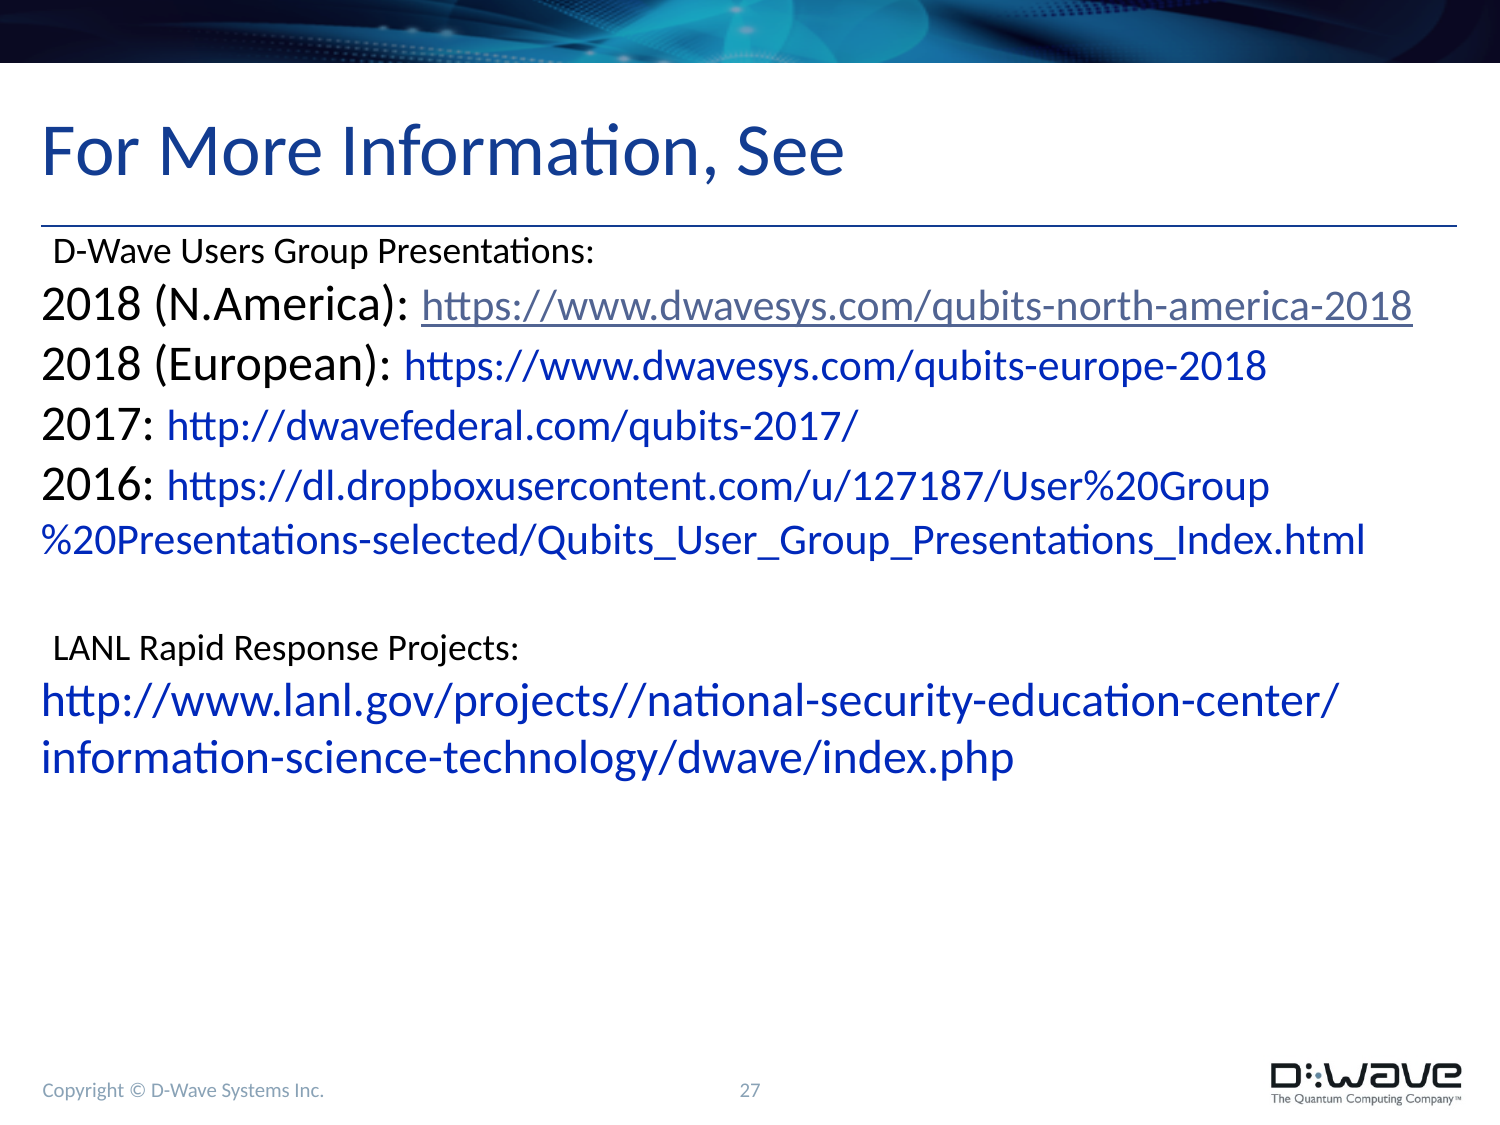

# For More Information, See
D-Wave Users Group Presentations:
2018 (N.America): https://www.dwavesys.com/qubits-north-america-2018
2018 (European): https://www.dwavesys.com/qubits-europe-2018
2017: http://dwavefederal.com/qubits-2017/
2016: https://dl.dropboxusercontent.com/u/127187/User%20Group%20Presentations-selected/Qubits_User_Group_Presentations_Index.html

LANL Rapid Response Projects:
http://www.lanl.gov/projects//national-security-education-center/information-science-technology/dwave/index.php